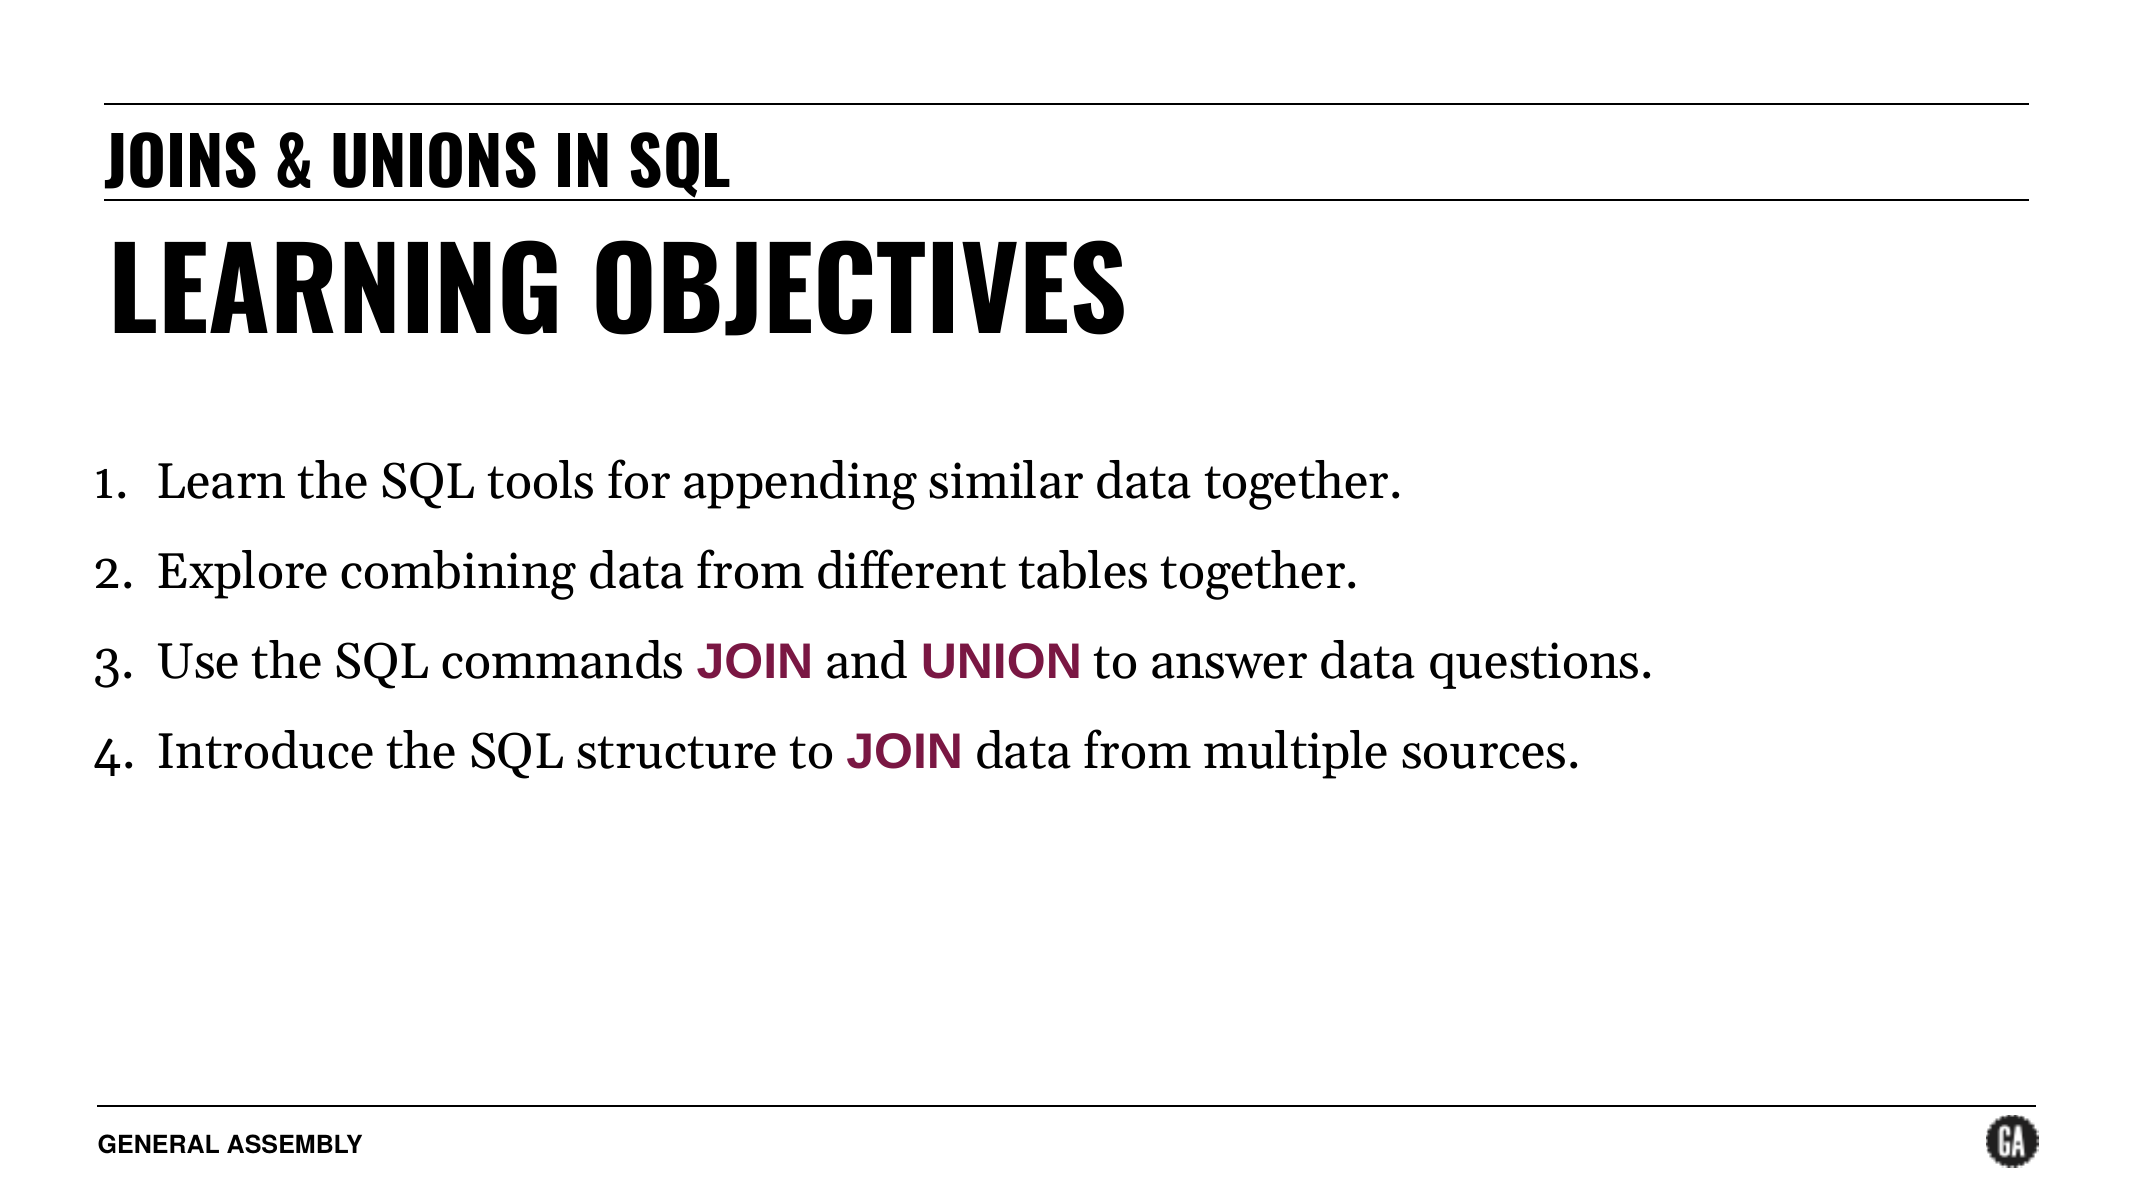

JOINS & UNIONS IN SQL
# LEARNING OBJECTIVES
Learn the SQL tools for appending similar data together.
Explore combining data from different tables together.
Use the SQL commands JOIN and UNION to answer data questions.
Introduce the SQL structure to JOIN data from multiple sources.